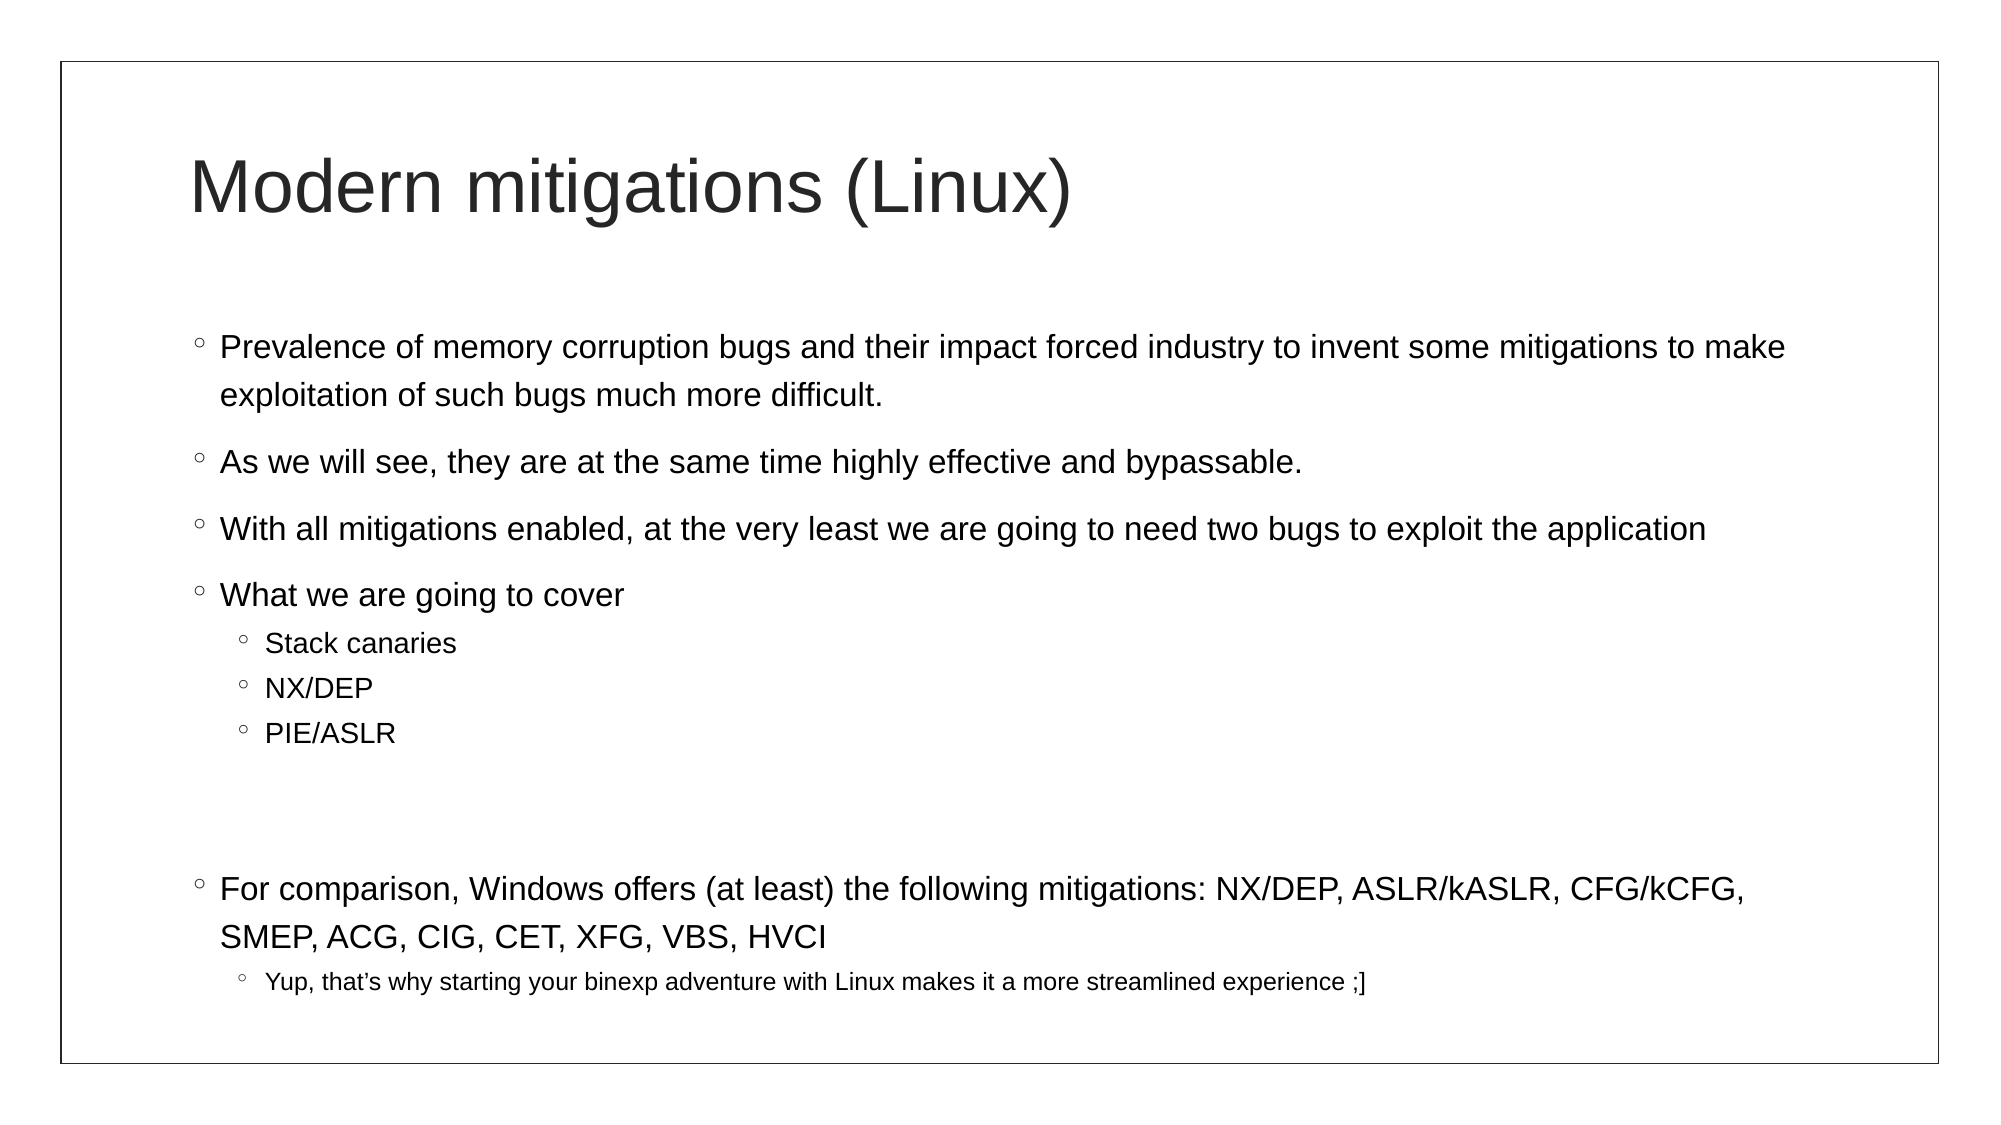

# Modern mitigations (Linux)
Prevalence of memory corruption bugs and their impact forced industry to invent some mitigations to make exploitation of such bugs much more difficult.
As we will see, they are at the same time highly effective and bypassable.
With all mitigations enabled, at the very least we are going to need two bugs to exploit the application
What we are going to cover
Stack canaries
NX/DEP
PIE/ASLR

For comparison, Windows offers (at least) the following mitigations: NX/DEP, ASLR/kASLR, CFG/kCFG, SMEP, ACG, CIG, CET, XFG, VBS, HVCI
Yup, that’s why starting your binexp adventure with Linux makes it a more streamlined experience ;]